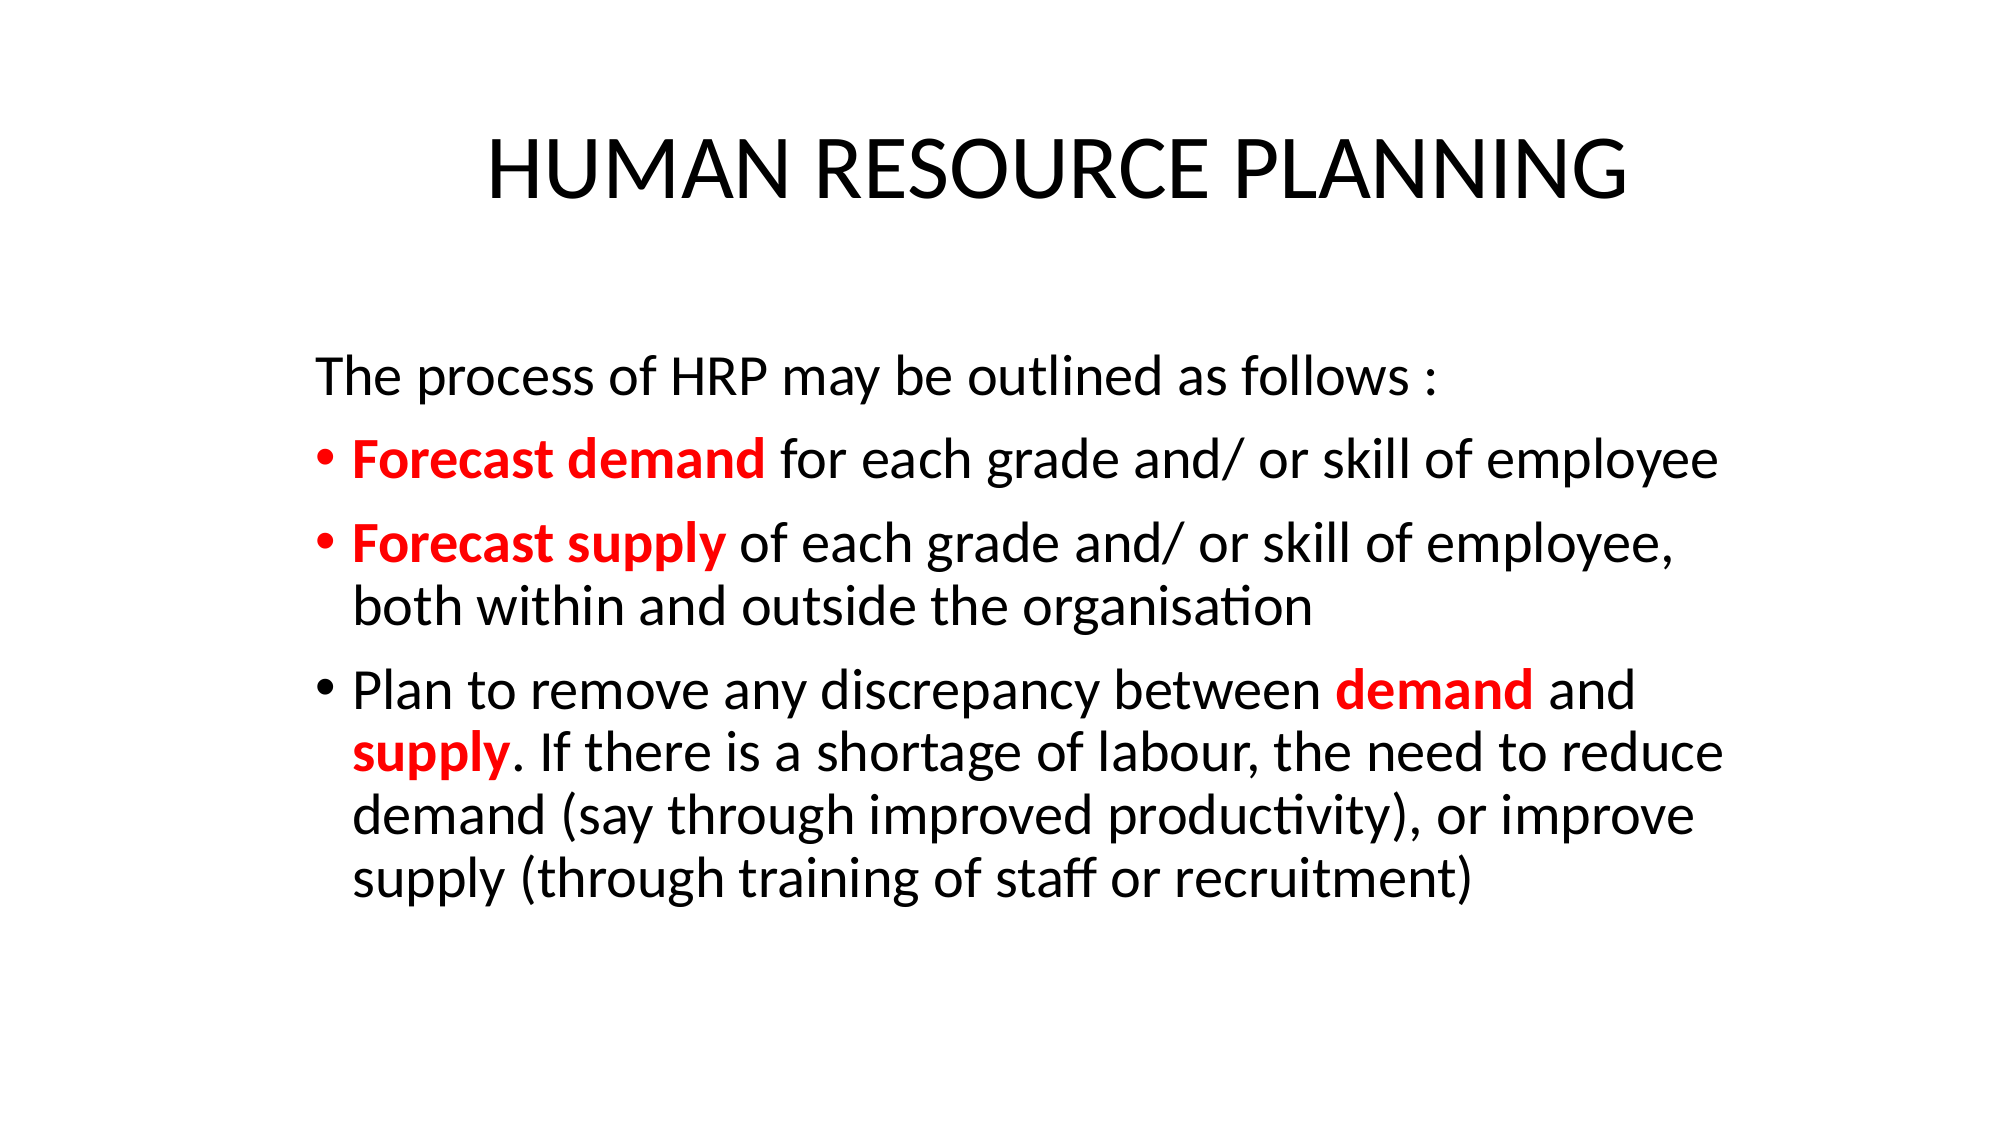

# HUMAN RESOURCE PLANNING
The process of HRP may be outlined as follows :
Forecast demand for each grade and/ or skill of employee
Forecast supply of each grade and/ or skill of employee, both within and outside the organisation
Plan to remove any discrepancy between demand and supply. If there is a shortage of labour, the need to reduce demand (say through improved productivity), or improve supply (through training of staff or recruitment)